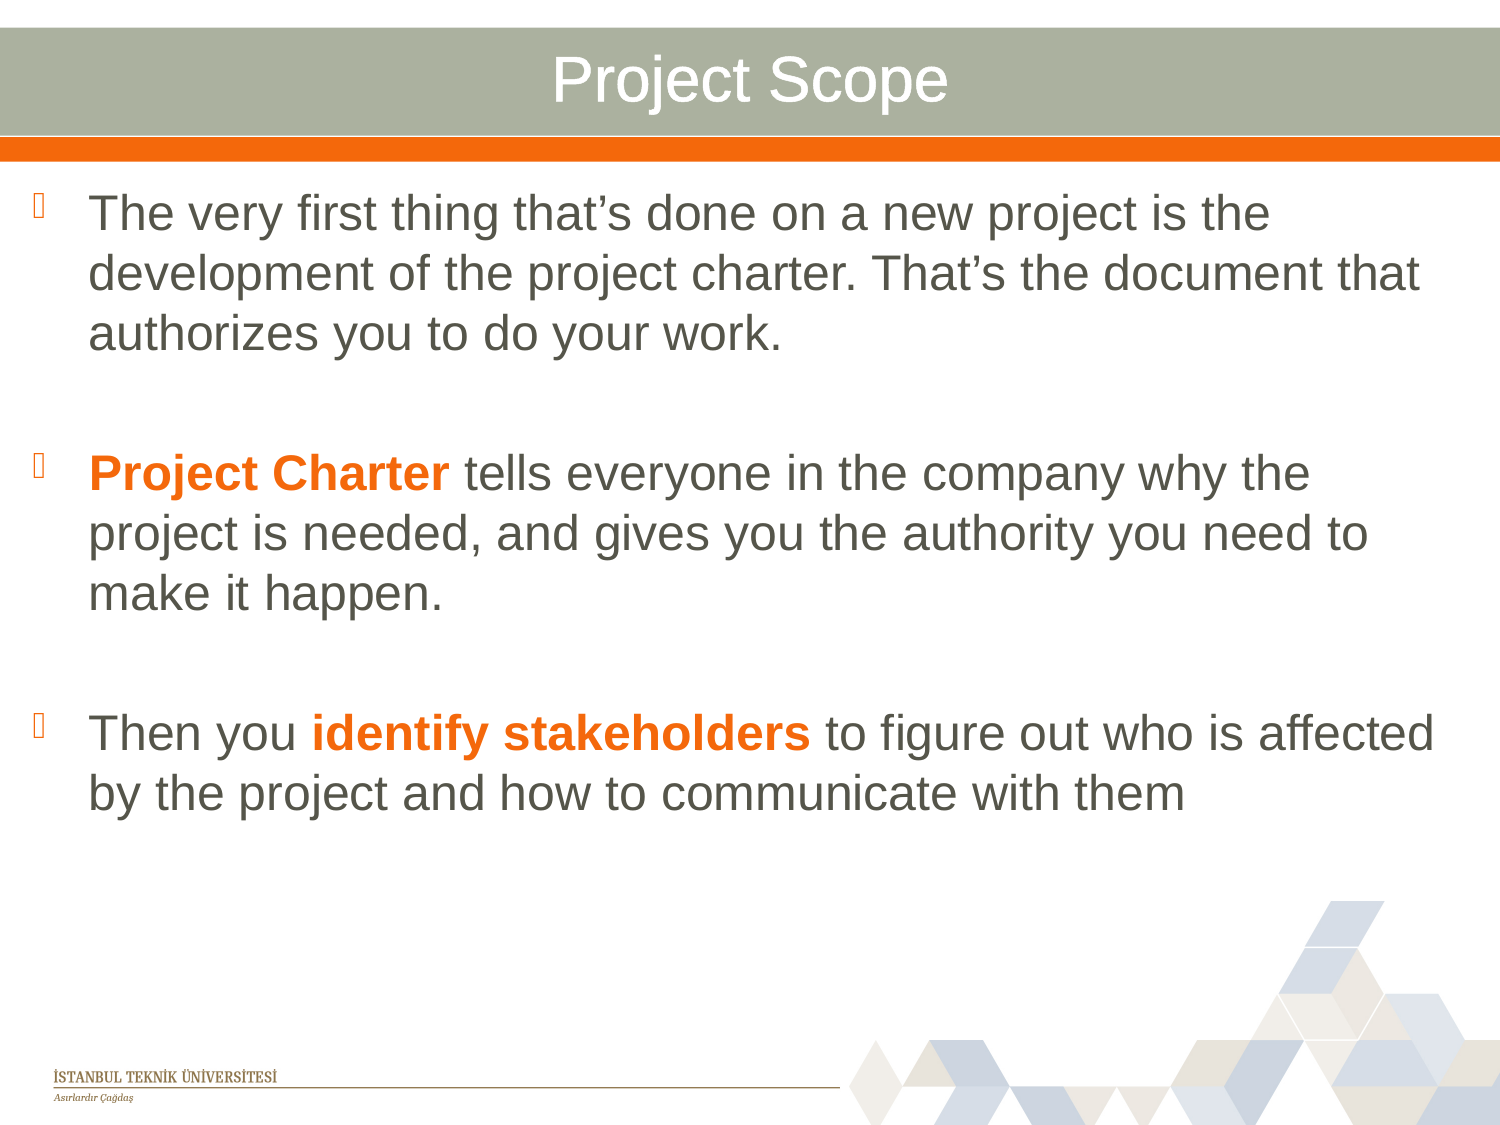

# Project Scope
The very first thing that’s done on a new project is the development of the project charter. That’s the document that authorizes you to do your work.

Project Charter tells everyone in the company why the project is needed, and gives you the authority you need to make it happen.

Then you identify stakeholders to figure out who is affected by the project and how to communicate with them